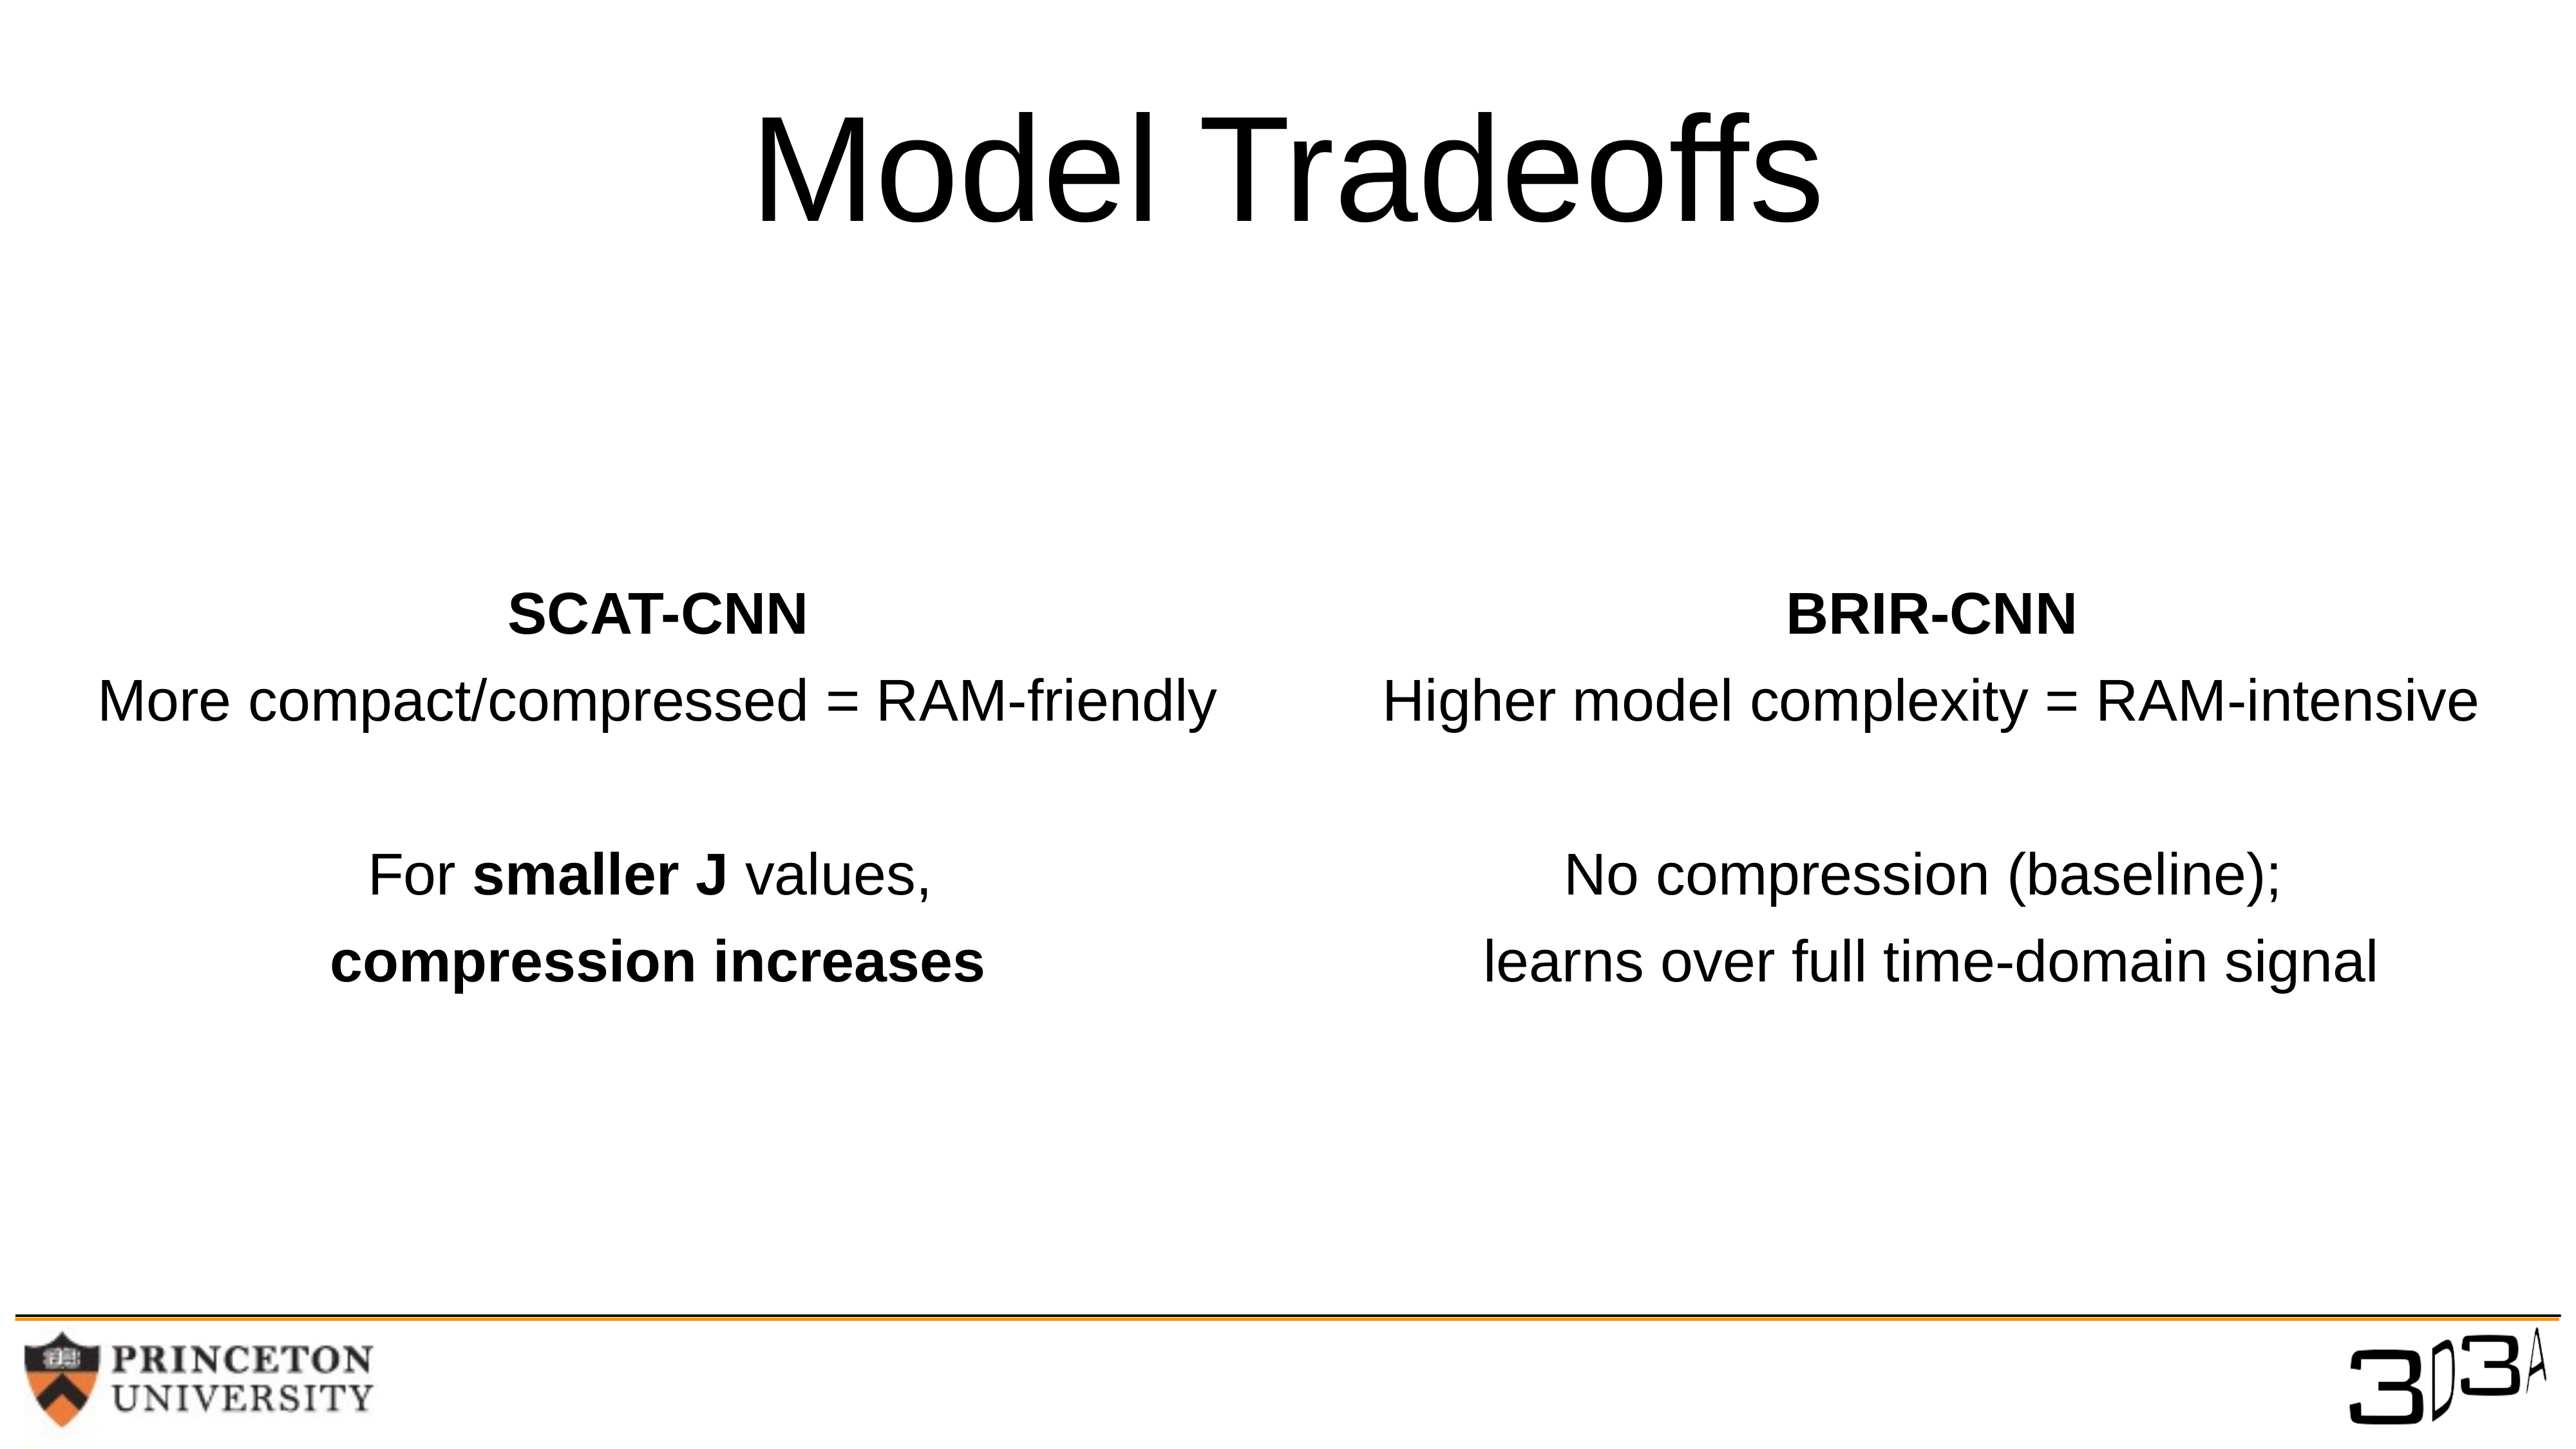

# Model Tradeoffs
SCAT-CNN
More compact/compressed = RAM-friendly

For smaller J values,
compression increases

BRIR-CNN
Higher model complexity = RAM-intensive

No compression (baseline);
learns over full time-domain signal